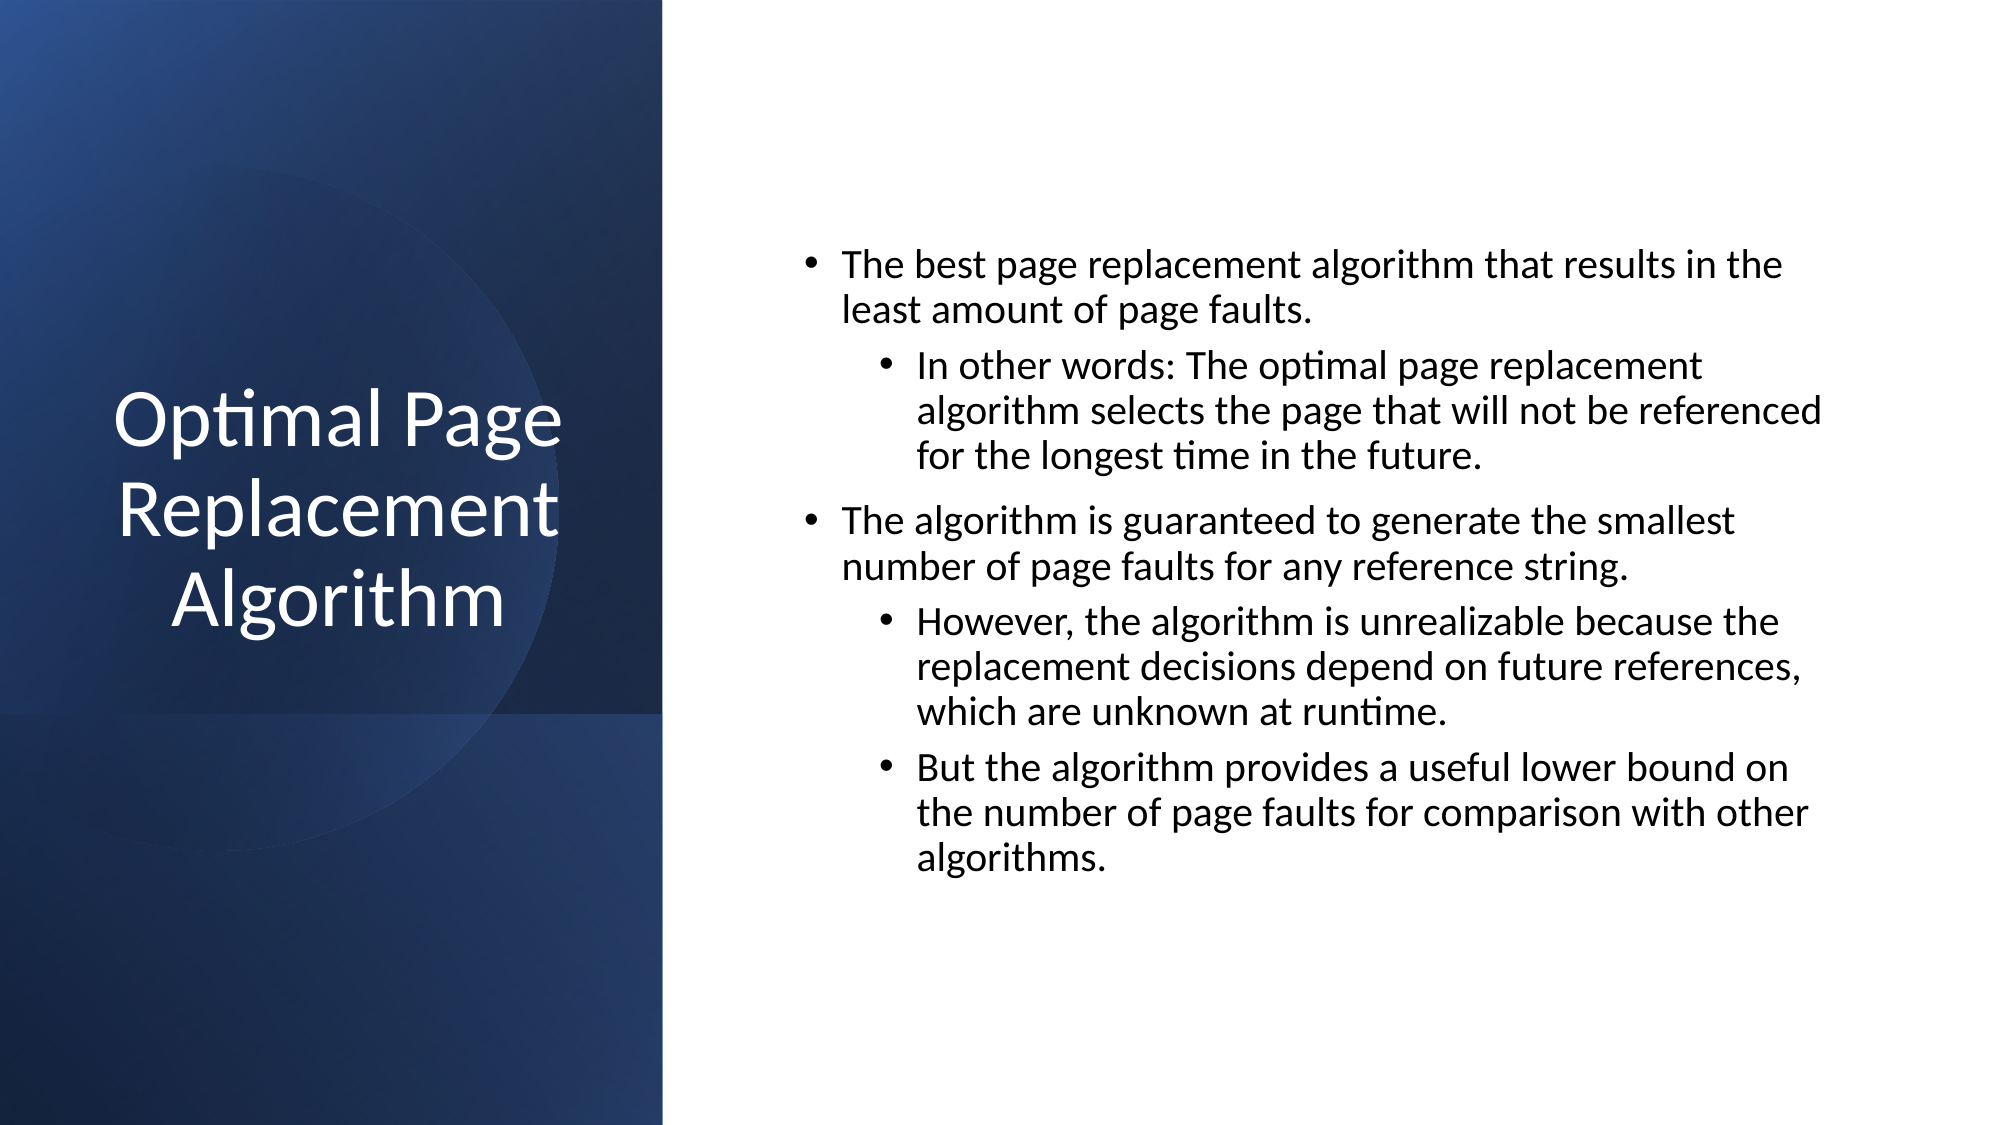

# Optimal Page Replacement Algorithm
The best page replacement algorithm that results in the least amount of page faults.
In other words: The optimal page replacement algorithm selects the page that will not be referenced for the longest time in the future.
The algorithm is guaranteed to generate the smallest number of page faults for any reference string.
However, the algorithm is unrealizable because the replacement decisions depend on future references, which are unknown at runtime.
But the algorithm provides a useful lower bound on the number of page faults for comparison with other algorithms.